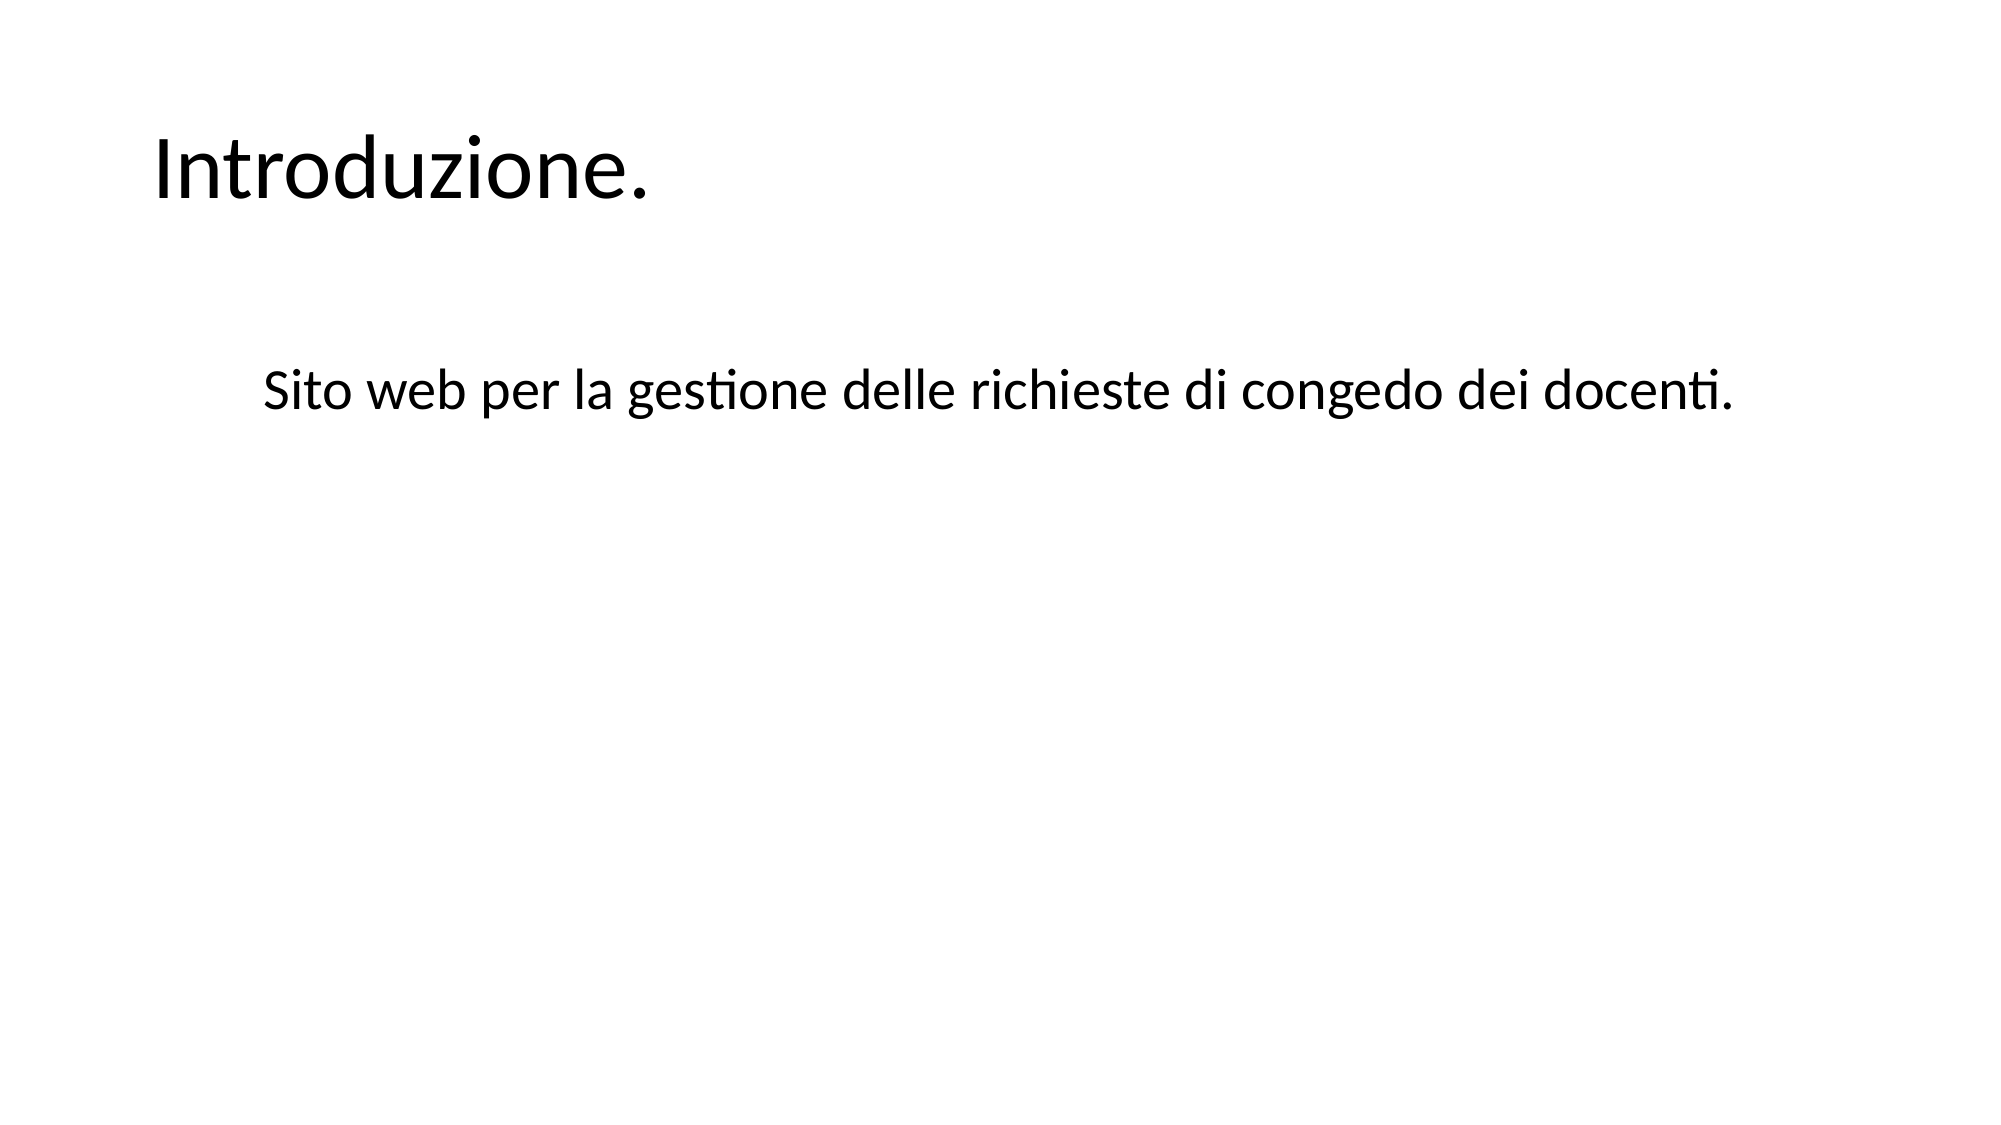

# Introduzione.
Sito web per la gestione delle richieste di congedo dei docenti.